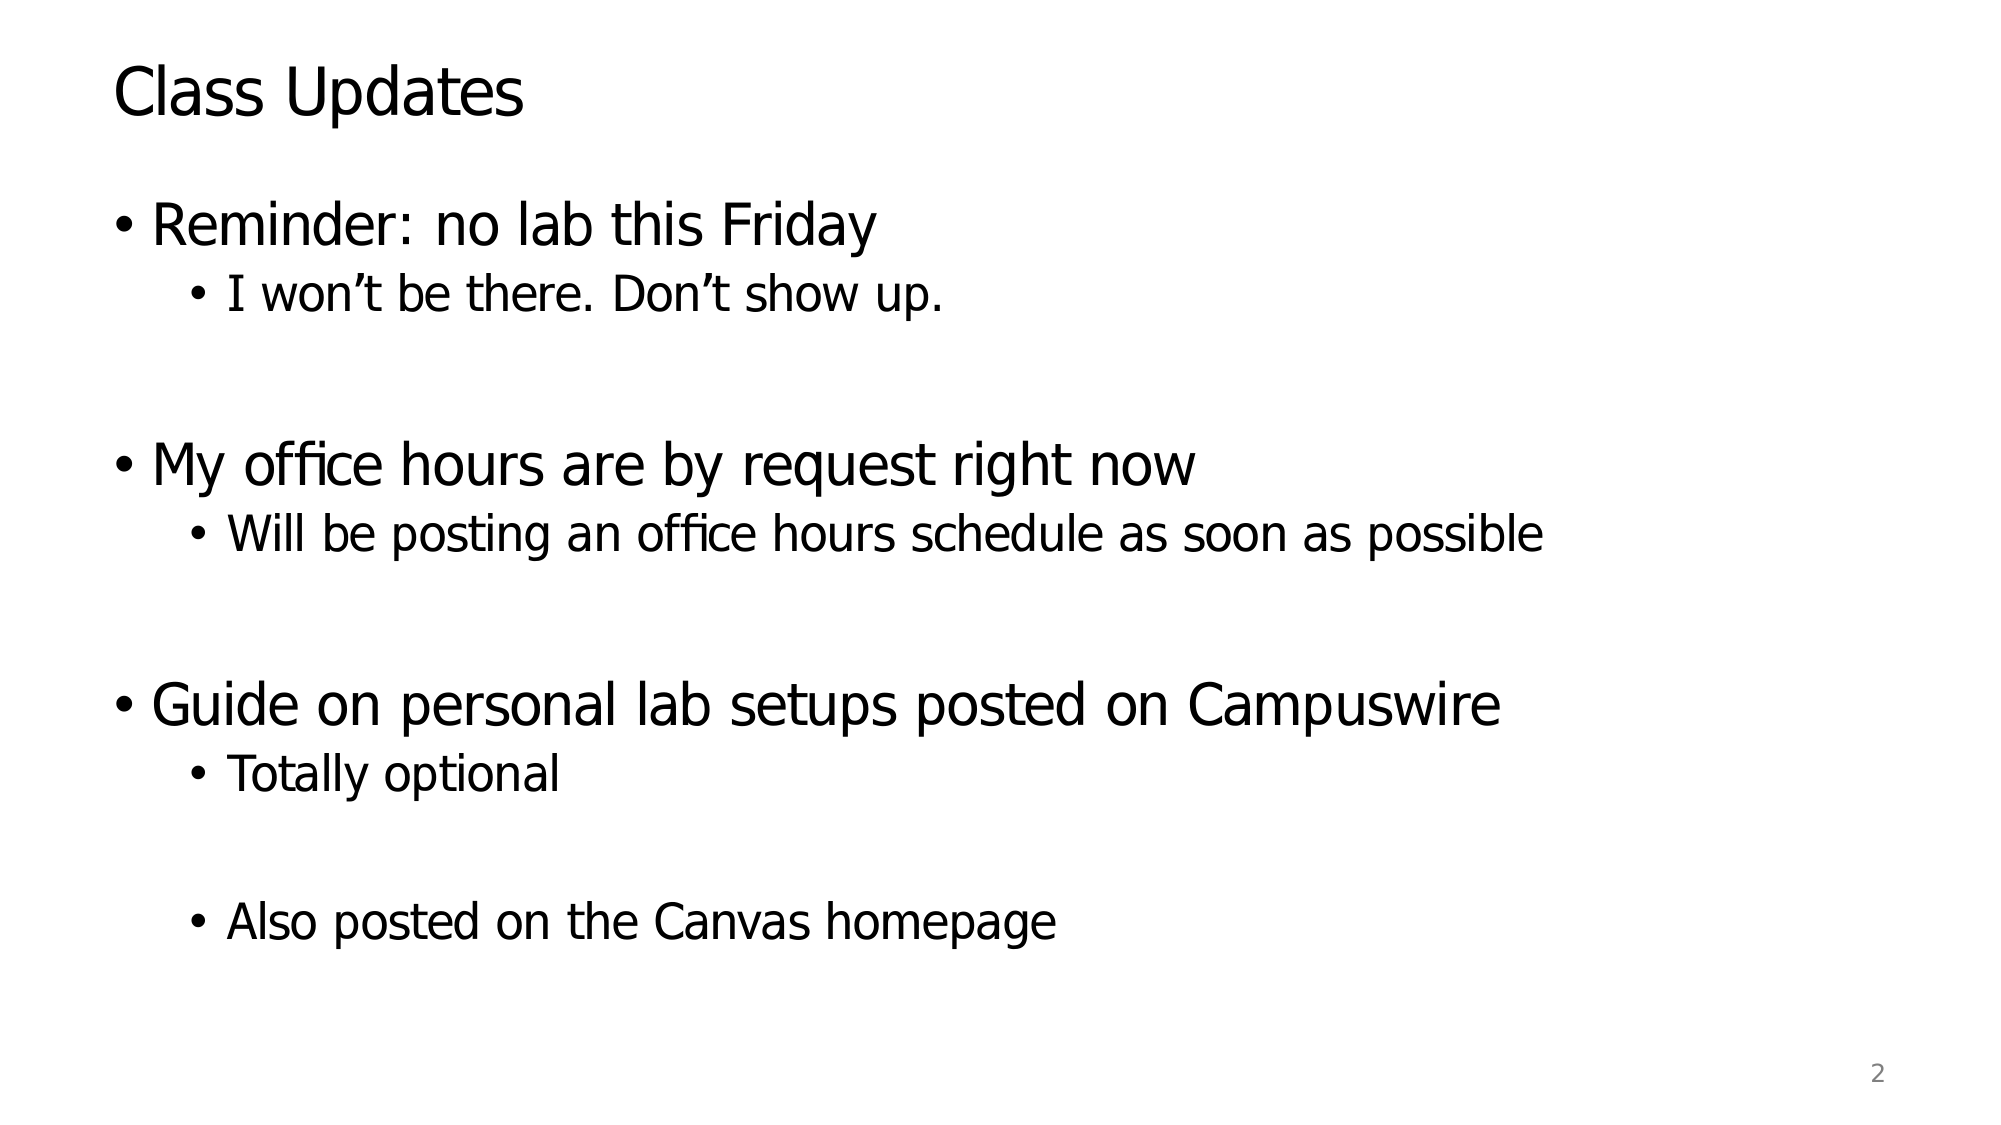

# Class Updates
Reminder: no lab this Friday
I won’t be there. Don’t show up.

My office hours are by request right now
Will be posting an office hours schedule as soon as possible

Guide on personal lab setups posted on Campuswire
Totally optional

Also posted on the Canvas homepage
2